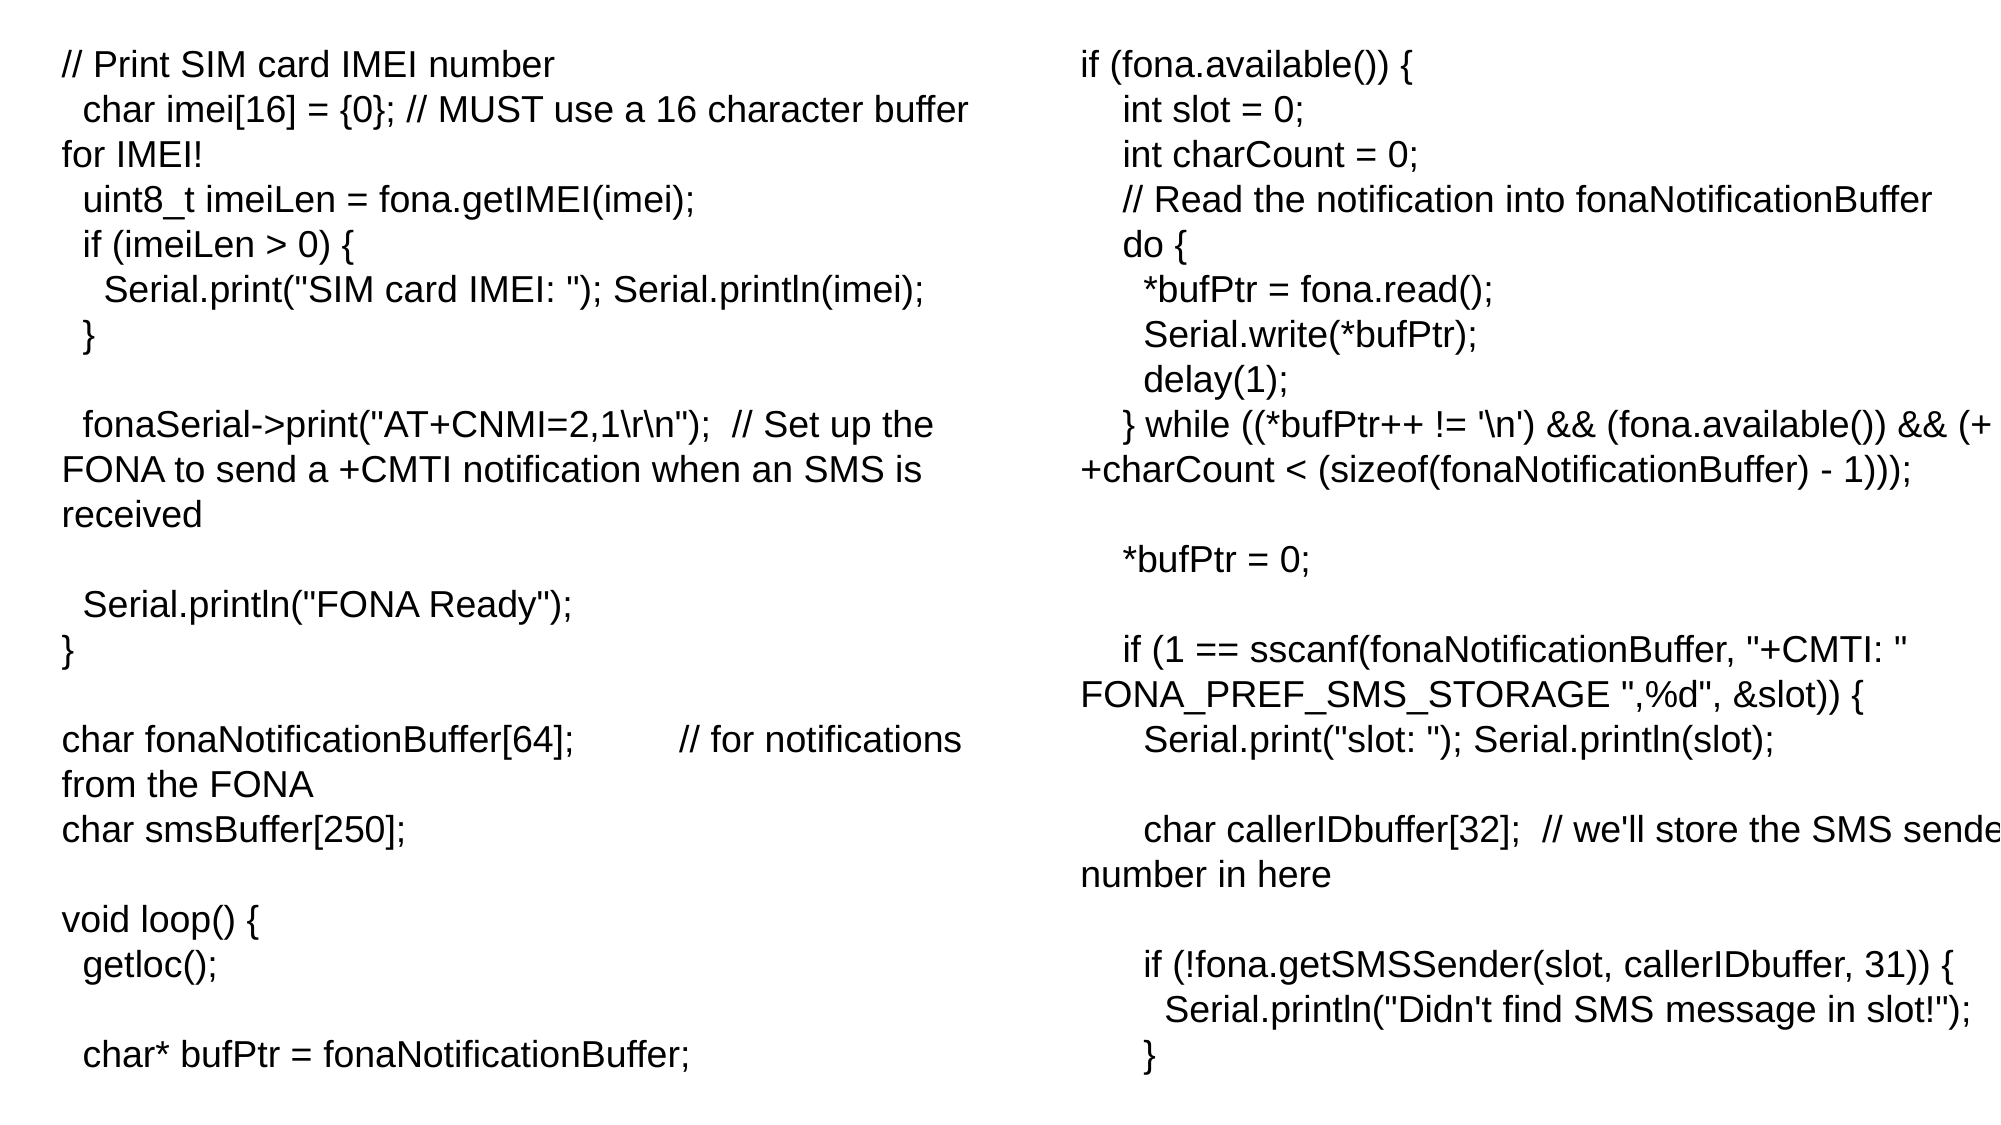

if (fona.available()) {
    int slot = 0;
    int charCount = 0;
    // Read the notification into fonaNotificationBuffer
    do {
      *bufPtr = fona.read();
      Serial.write(*bufPtr);
      delay(1);
    } while ((*bufPtr++ != '\n') && (fona.available()) && (++charCount < (sizeof(fonaNotificationBuffer) - 1)));

    *bufPtr = 0;

    if (1 == sscanf(fonaNotificationBuffer, "+CMTI: " FONA_PREF_SMS_STORAGE ",%d", &slot)) {
      Serial.print("slot: "); Serial.println(slot);

      char callerIDbuffer[32];  // we'll store the SMS sender number in here

      if (!fona.getSMSSender(slot, callerIDbuffer, 31)) {
        Serial.println("Didn't find SMS message in slot!");
      }
// Print SIM card IMEI number
  char imei[16] = {0}; // MUST use a 16 character buffer for IMEI!
  uint8_t imeiLen = fona.getIMEI(imei);
  if (imeiLen > 0) {
    Serial.print("SIM card IMEI: "); Serial.println(imei);
  }

  fonaSerial->print("AT+CNMI=2,1\r\n");  // Set up the FONA to send a +CMTI notification when an SMS is received

  Serial.println("FONA Ready");
}

char fonaNotificationBuffer[64];          // for notifications from the FONA
char smsBuffer[250];

void loop() {
  getloc();

  char* bufPtr = fonaNotificationBuffer;